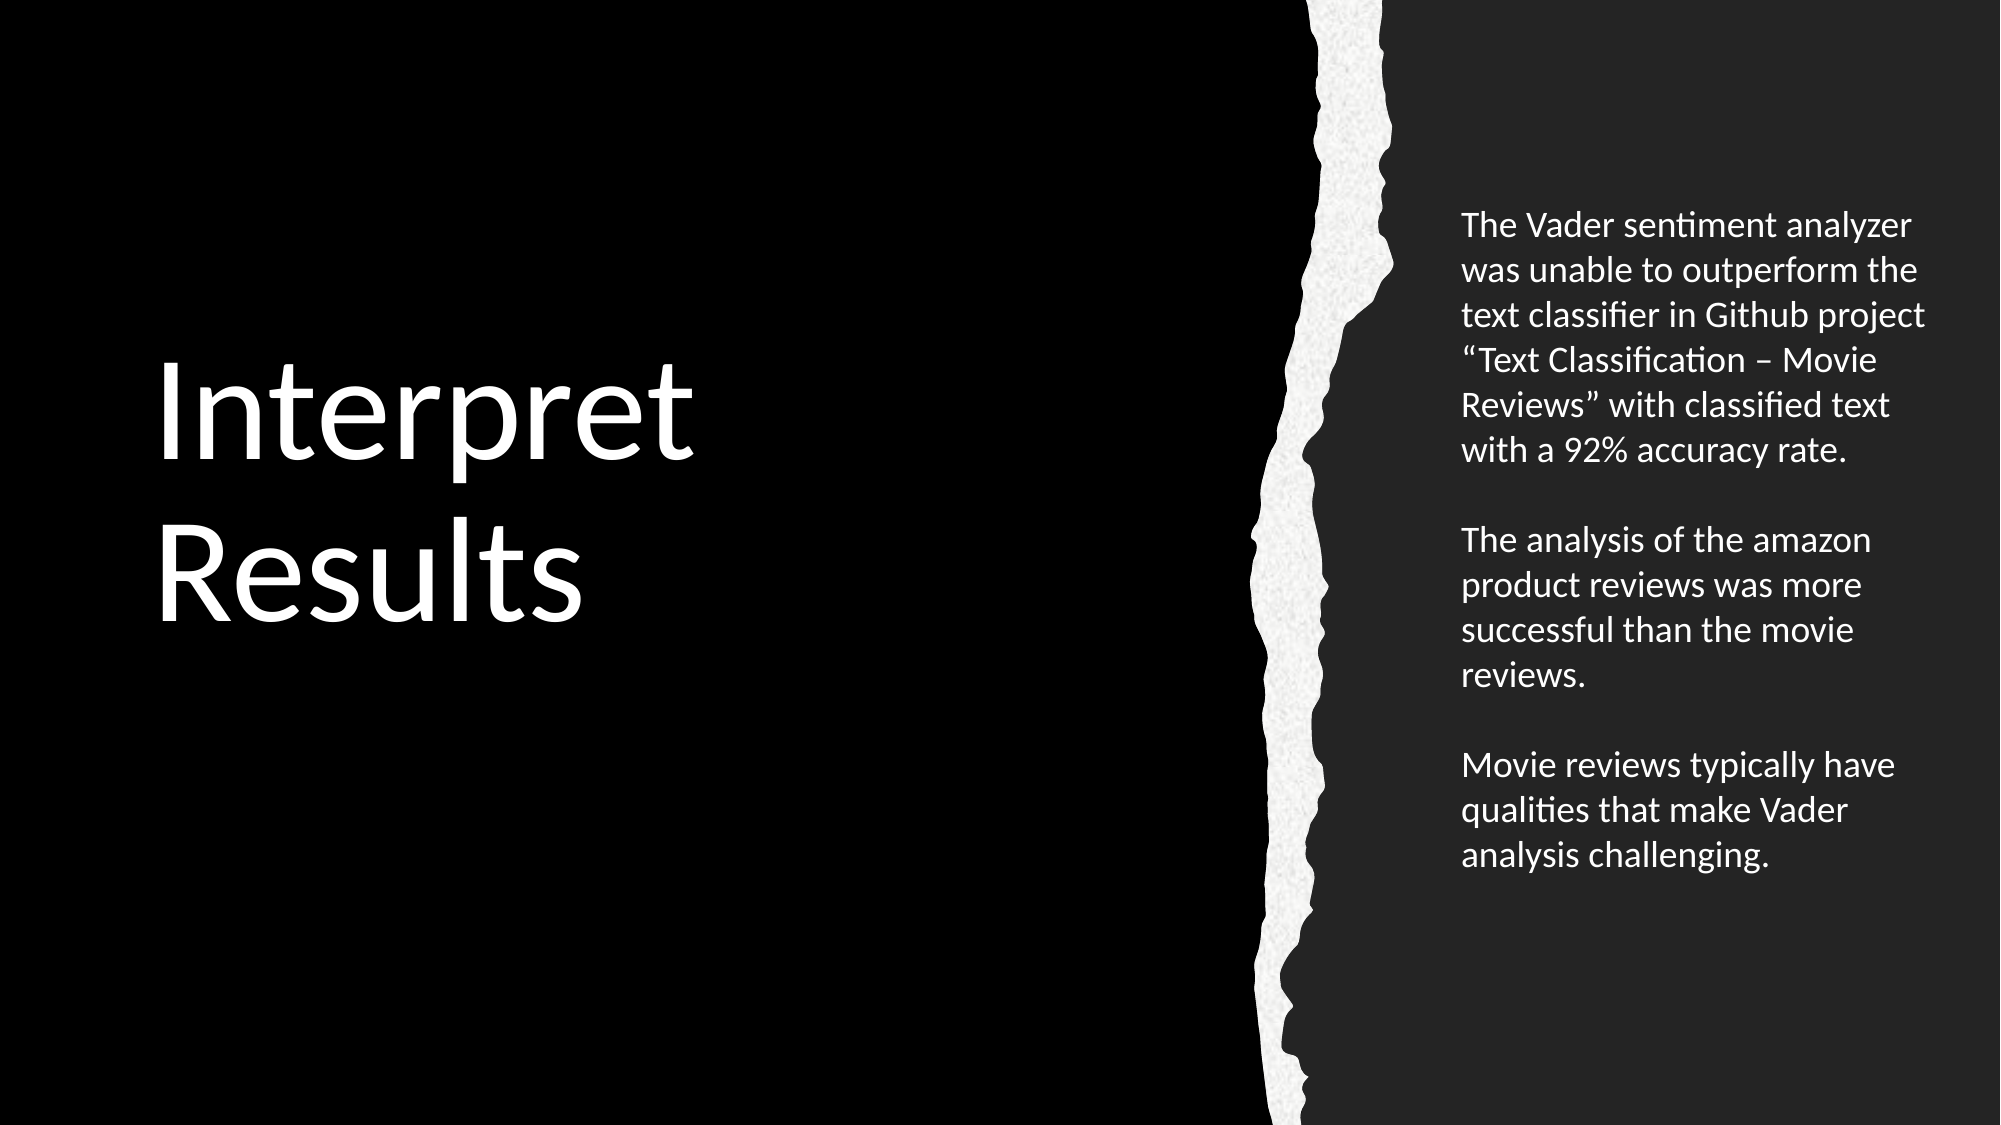

# Interpret Results
The Vader sentiment analyzer was unable to outperform the text classifier in Github project “Text Classification – Movie Reviews” with classified text with a 92% accuracy rate.

The analysis of the amazon product reviews was more successful than the movie reviews.

Movie reviews typically have qualities that make Vader analysis challenging.